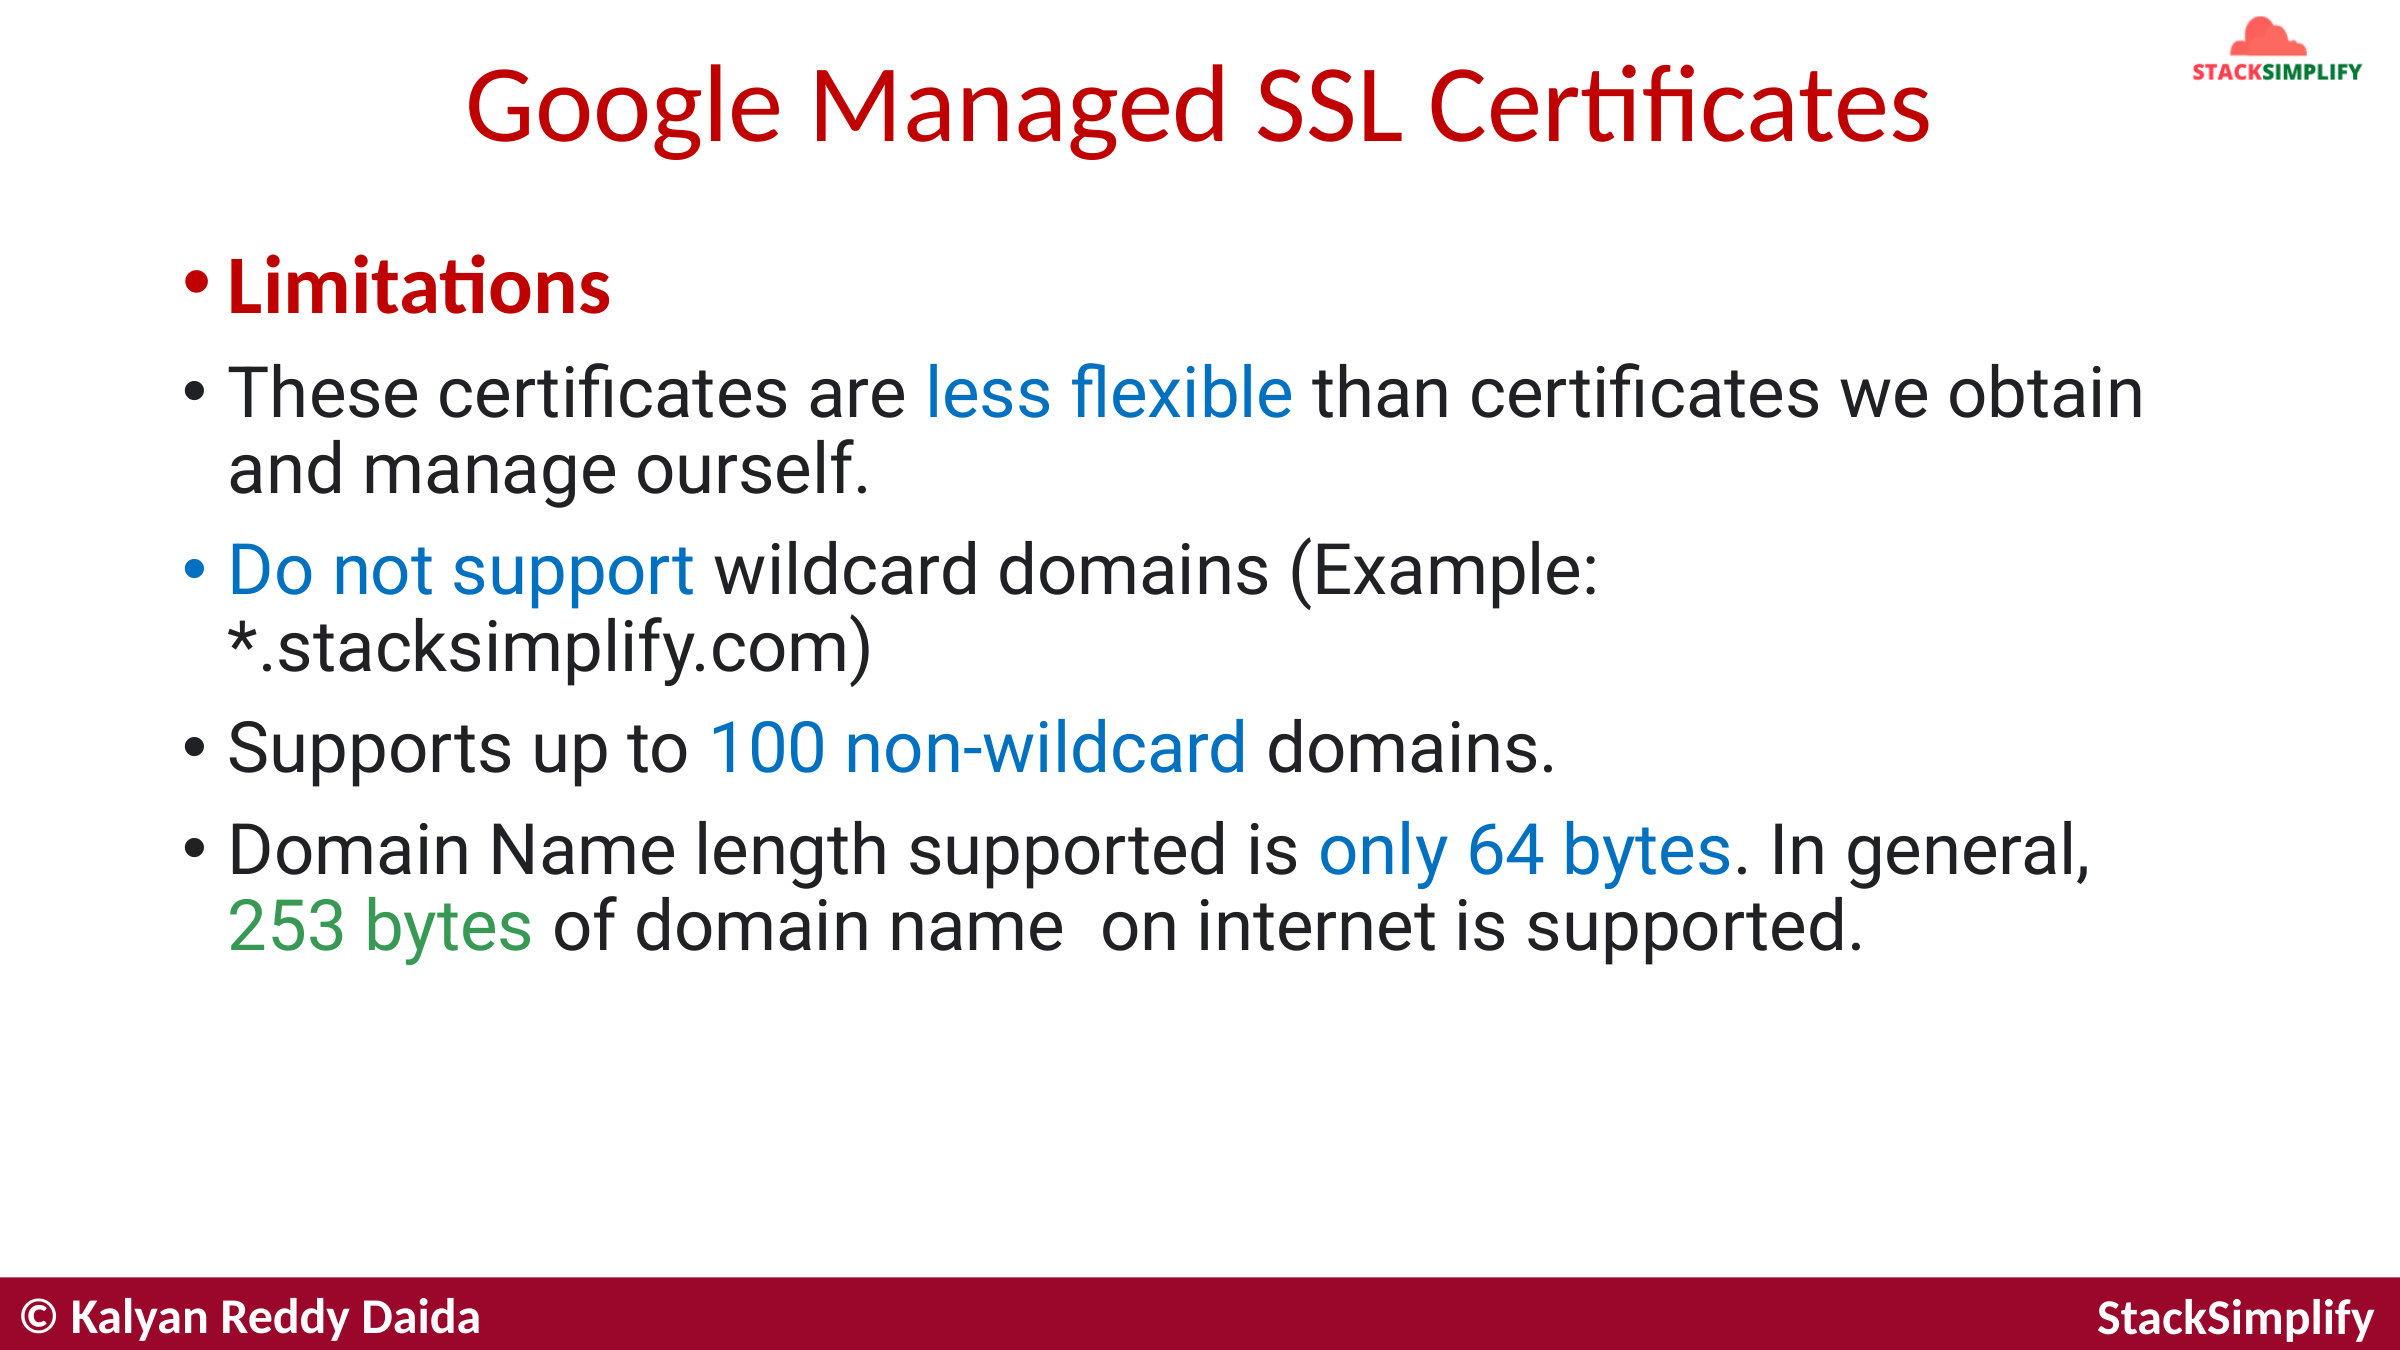

# Google Managed SSL Certificates
Limitations
These certificates are less flexible than certificates we obtain and manage ourself.
Do not support wildcard domains (Example: *.stacksimplify.com)
Supports up to 100 non-wildcard domains.
Domain Name length supported is only 64 bytes. In general, 253 bytes of domain name  on internet is supported.

© Kalyan Reddy Daida